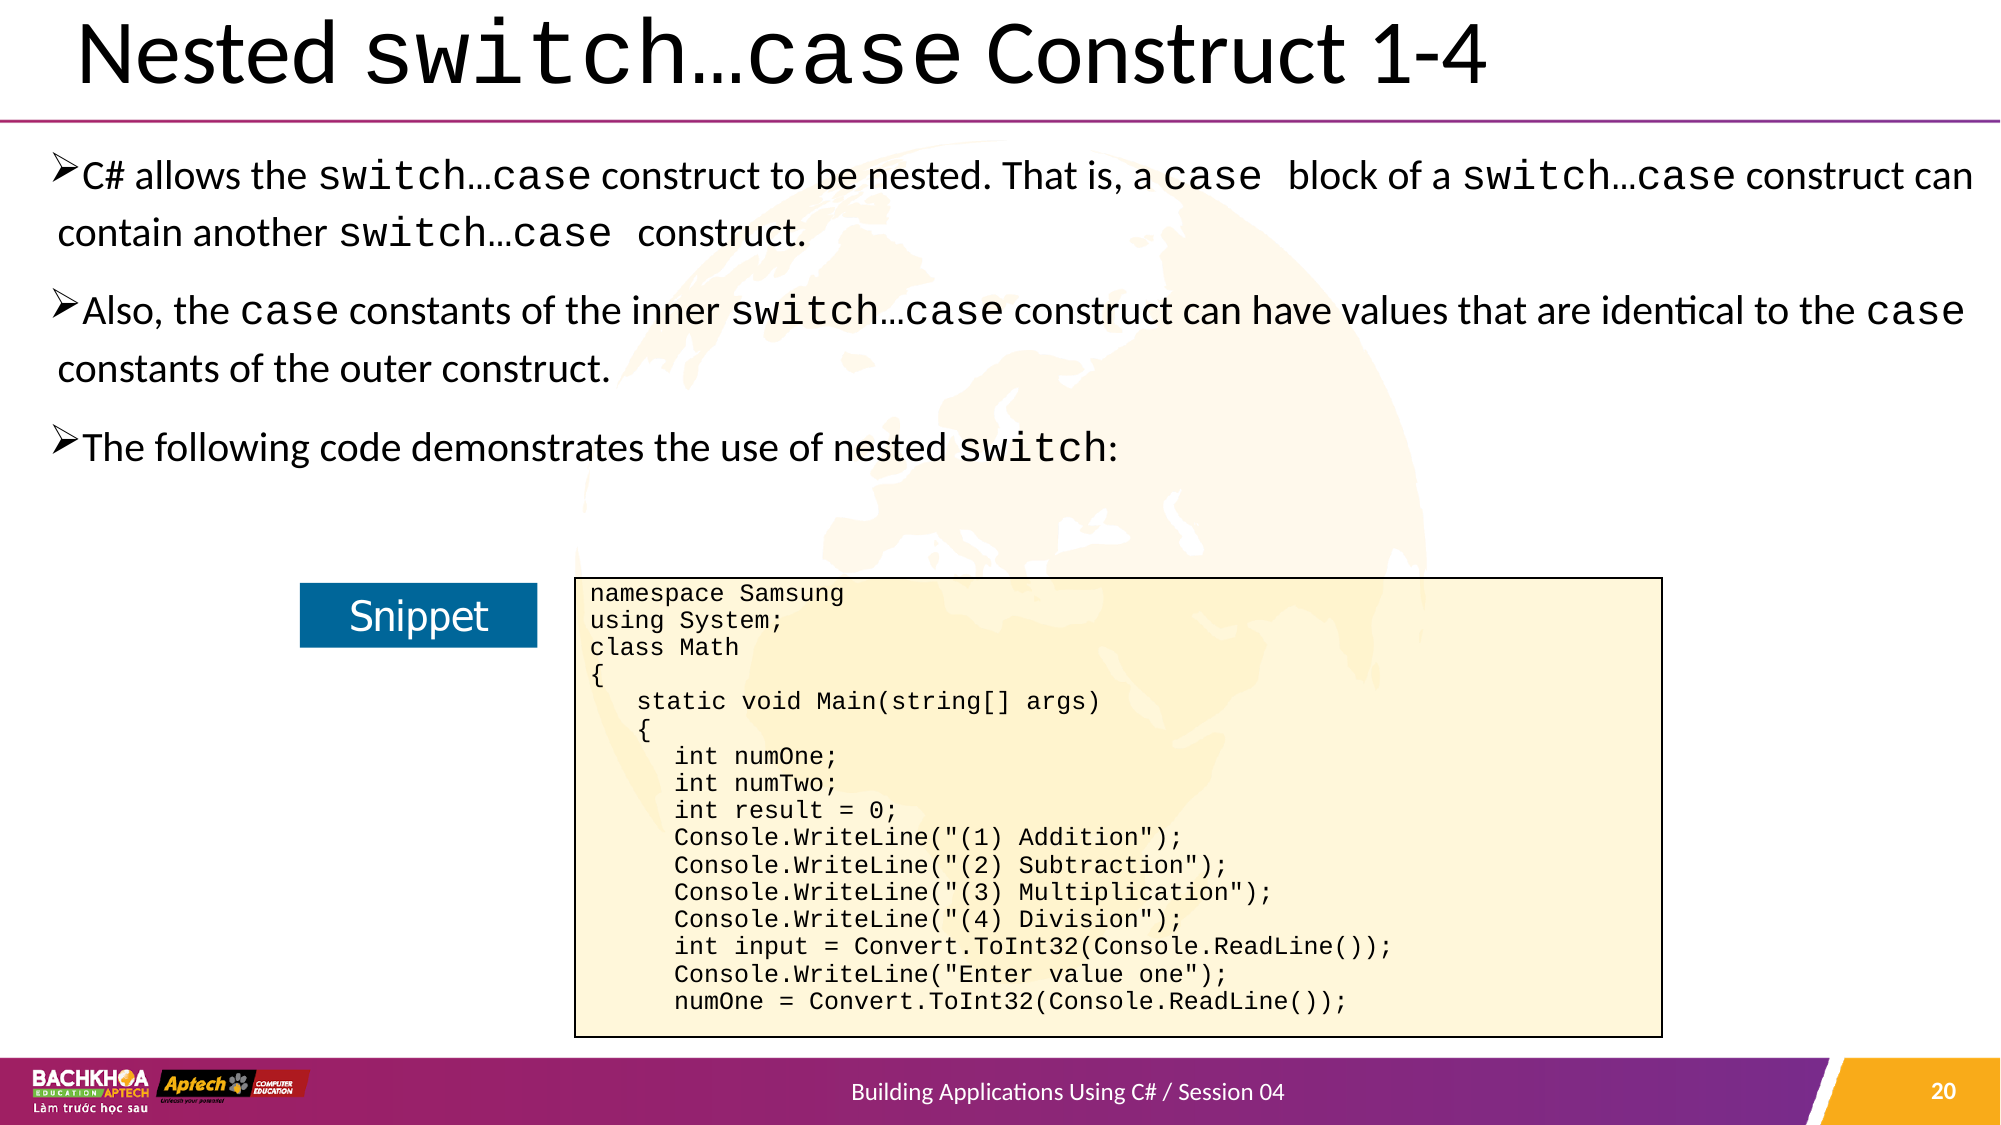

# Nested switch…case Construct 1-4
C# allows the switch…case construct to be nested. That is, a case block of a switch…case construct can contain another switch…case construct.
Also, the case constants of the inner switch…case construct can have values that are identical to the case constants of the outer construct.
The following code demonstrates the use of nested switch:

namespace Samsung
using System;
class Math
{
static void Main(string[] args)
{
int numOne;
int numTwo;
int result = 0;
Console.WriteLine("(1) Addition");
Console.WriteLine("(2) Subtraction");
Console.WriteLine("(3) Multiplication");
Console.WriteLine("(4) Division");
int input = Convert.ToInt32(Console.ReadLine());
Console.WriteLine("Enter value one");
numOne = Convert.ToInt32(Console.ReadLine());

Snippet
20
Building Applications Using C# / Session 04